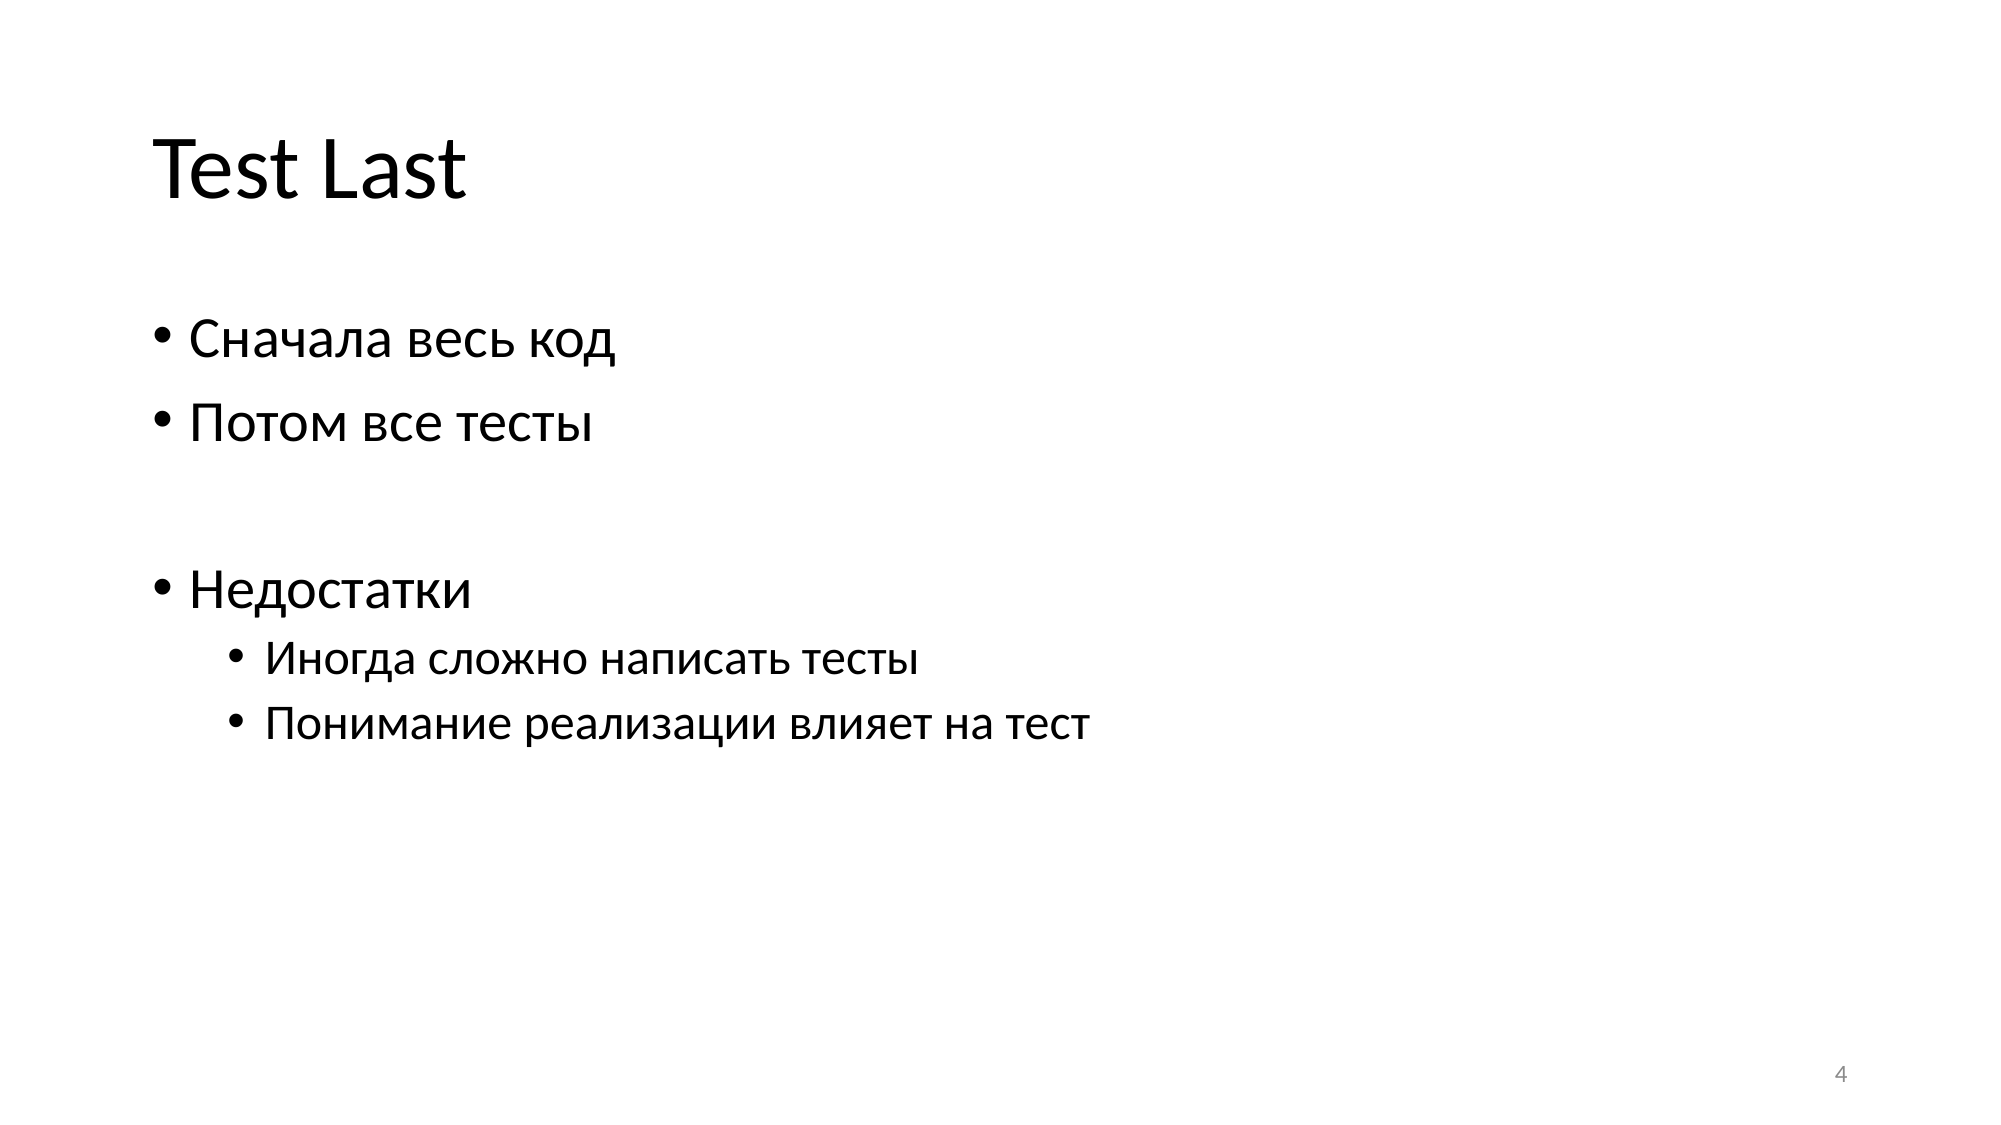

# Test Last
Сначала весь код
Потом все тесты

Недостатки
Иногда сложно написать тесты
Понимание реализации влияет на тест
4